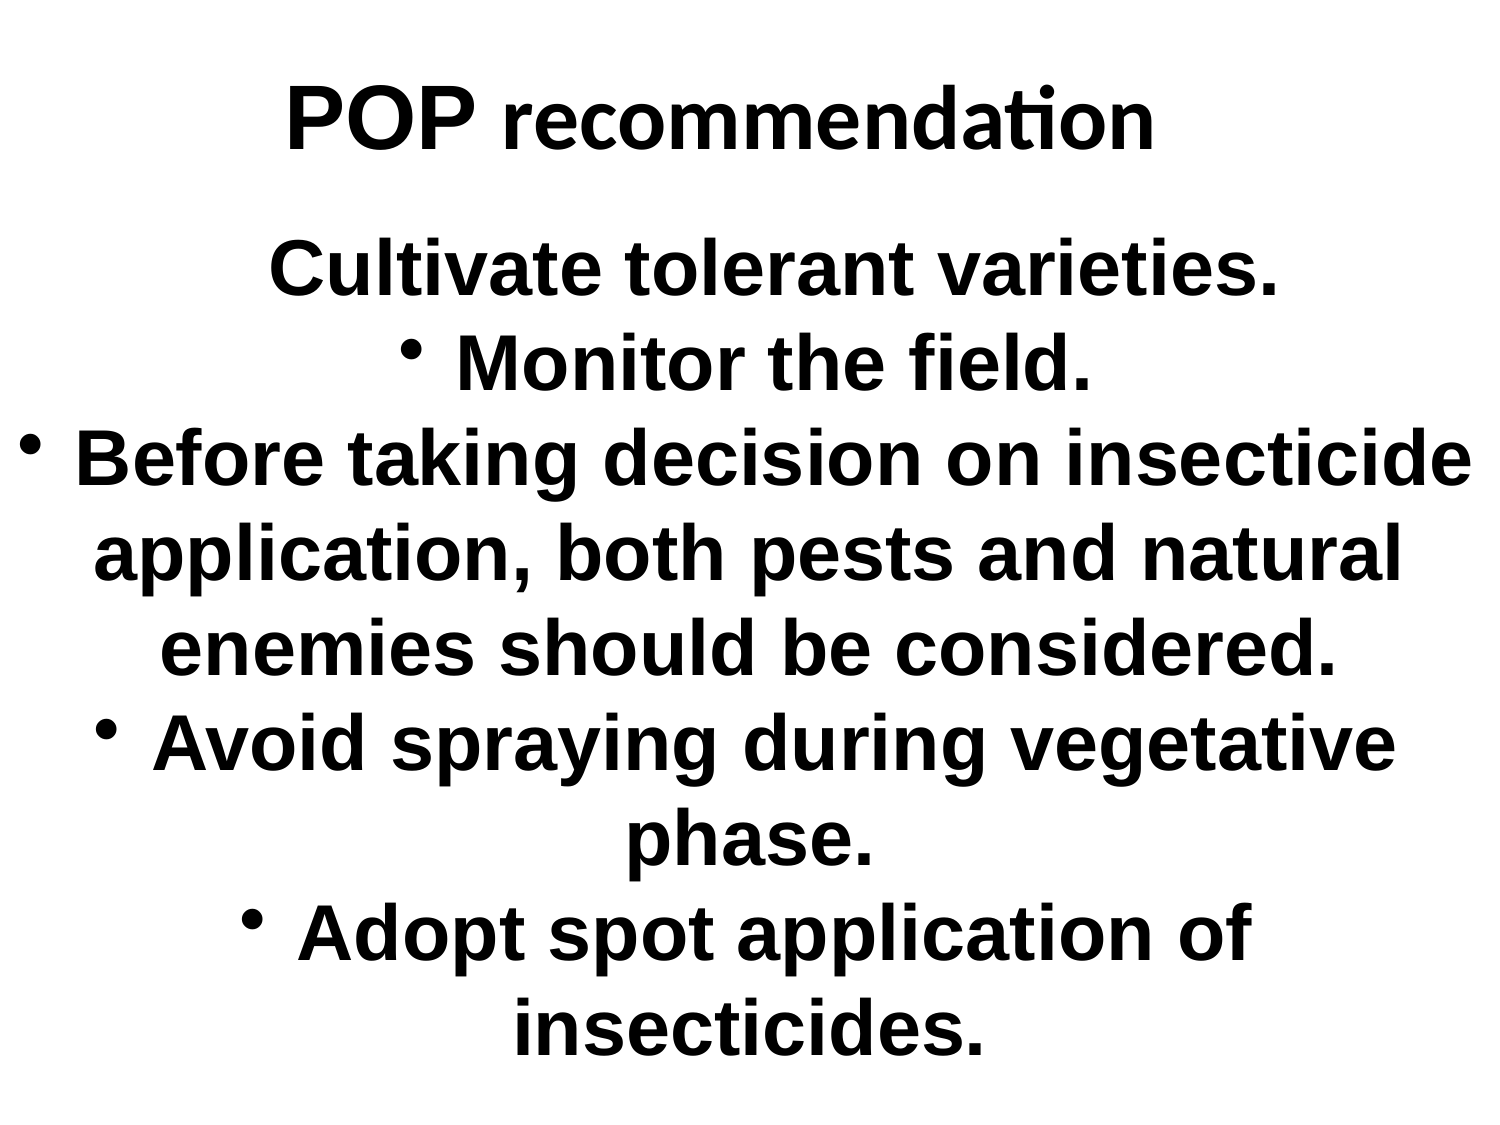

POP recommendation
 Cultivate tolerant varieties.
 Monitor the field.
 Before taking decision on insecticide application, both pests and natural enemies should be considered.
 Avoid spraying during vegetative phase.
 Adopt spot application of insecticides.